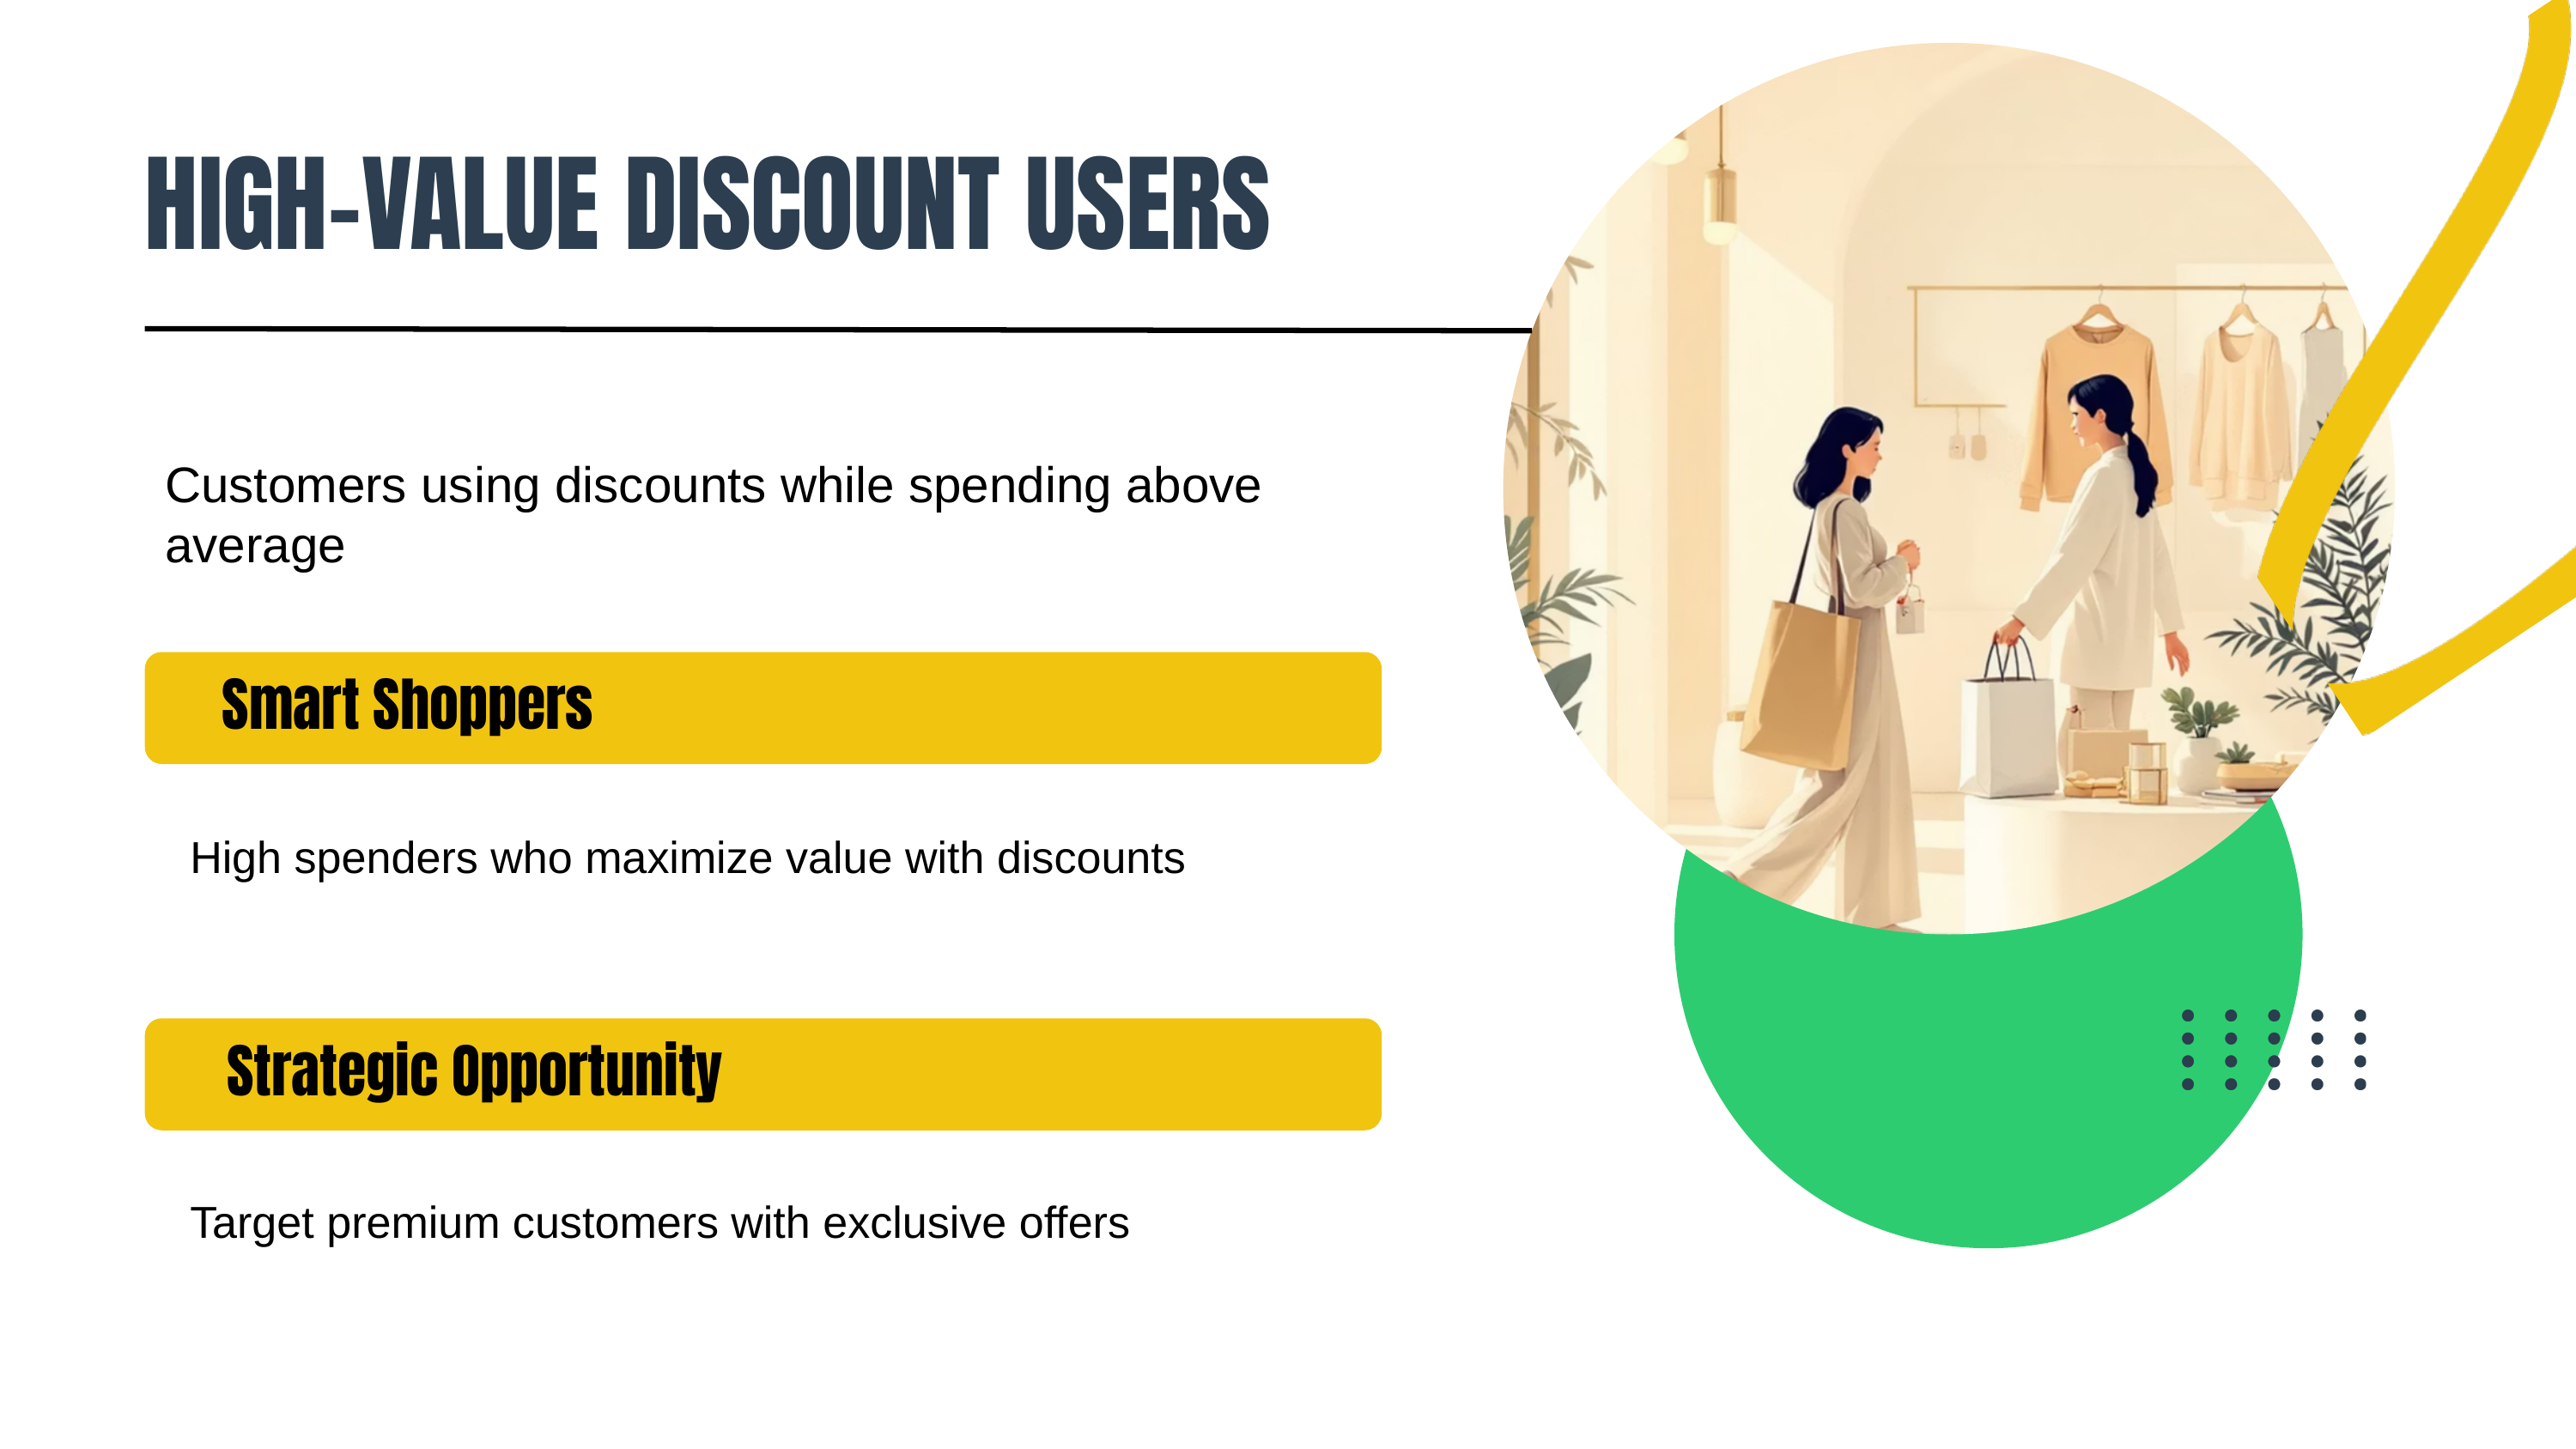

HIGH-VALUE DISCOUNT USERS

Customers using discounts while spending above average

Smart Shoppers

High spenders who maximize value with discounts

Strategic Opportunity
Target premium customers with exclusive offers